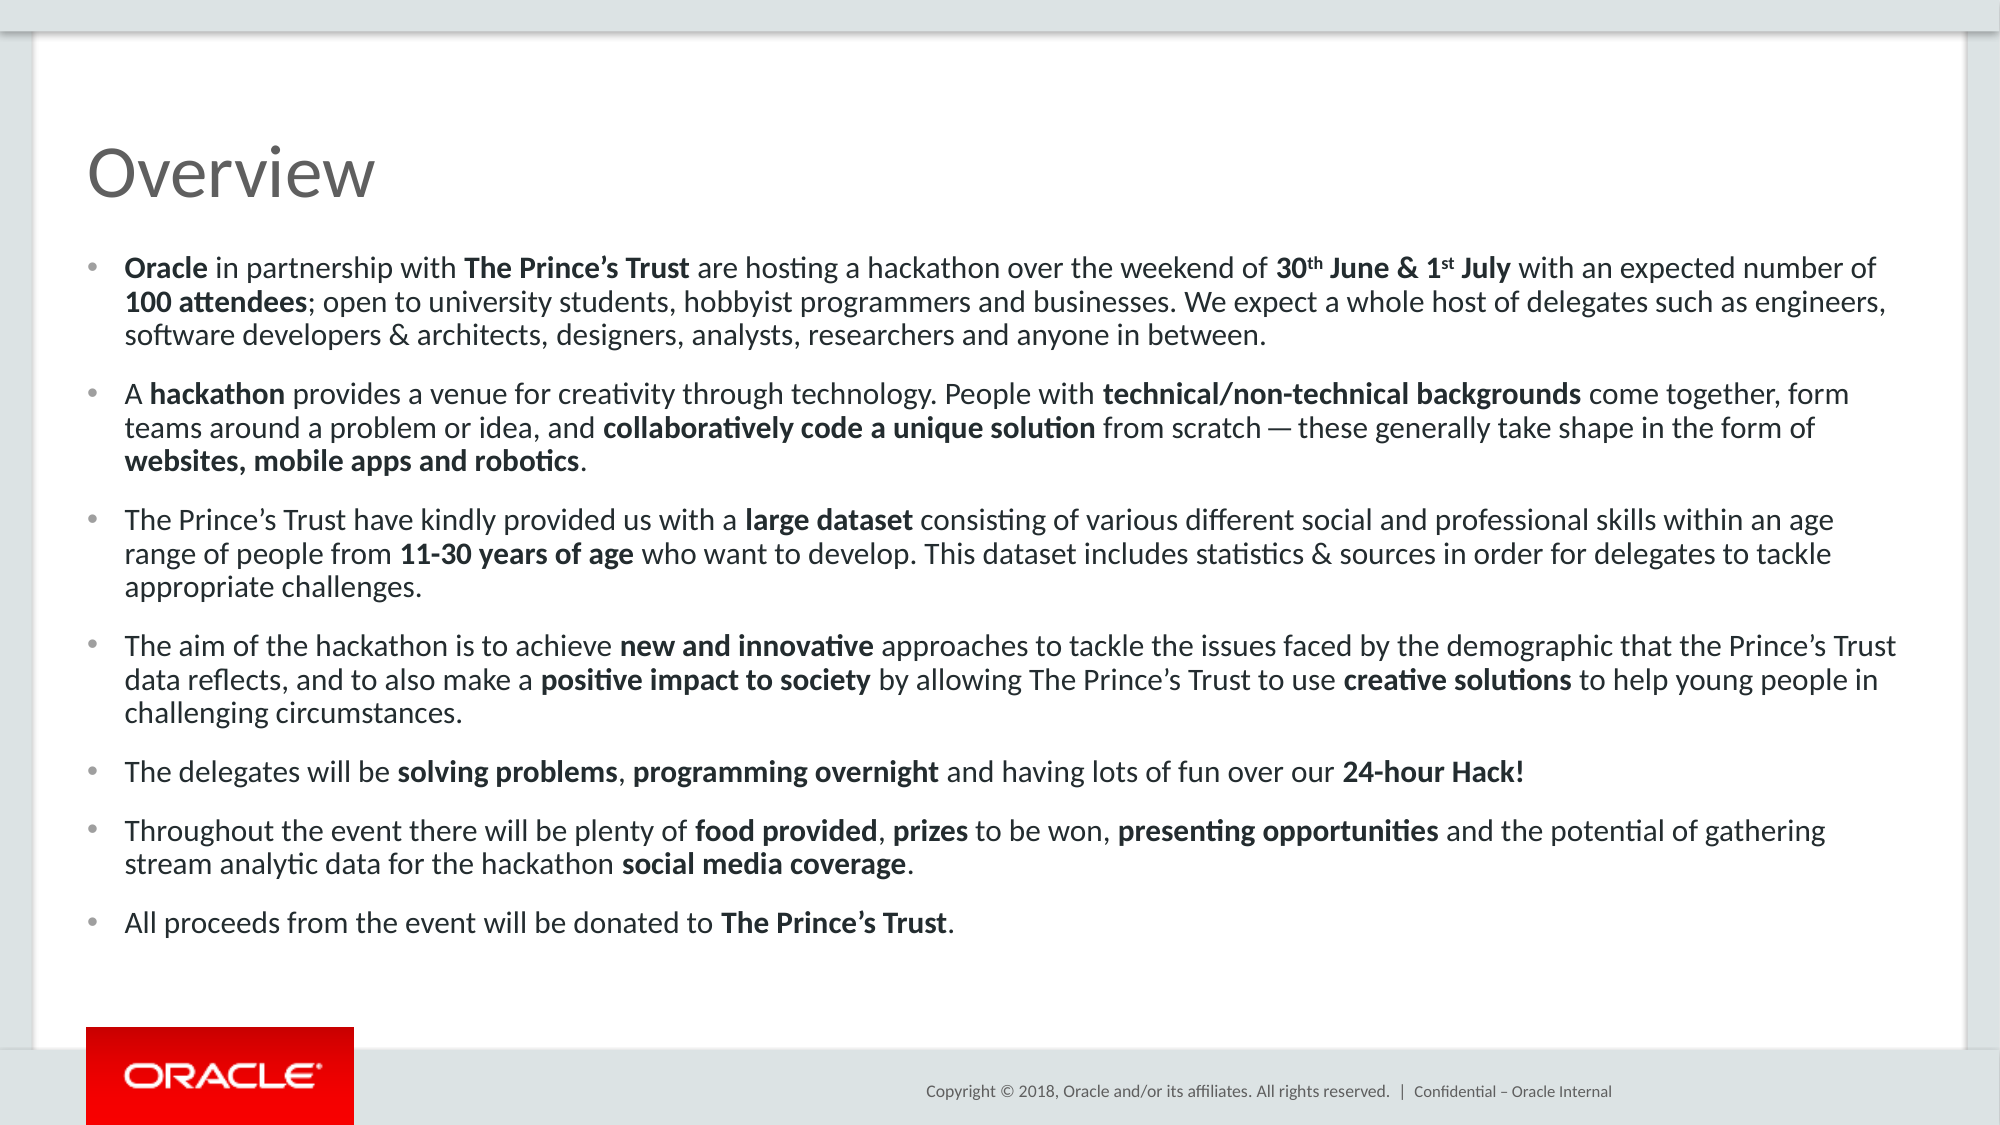

# Overview
Oracle in partnership with The Prince’s Trust are hosting a hackathon over the weekend of 30th June & 1st July with an expected number of 100 attendees; open to university students, hobbyist programmers and businesses. We expect a whole host of delegates such as engineers, software developers & architects, designers, analysts, researchers and anyone in between.
A hackathon provides a venue for creativity through technology. People with technical/non-technical backgrounds come together, form teams around a problem or idea, and collaboratively code a unique solution from scratch — these generally take shape in the form of websites, mobile apps and robotics.
The Prince’s Trust have kindly provided us with a large dataset consisting of various different social and professional skills within an age range of people from 11-30 years of age who want to develop. This dataset includes statistics & sources in order for delegates to tackle appropriate challenges.
The aim of the hackathon is to achieve new and innovative approaches to tackle the issues faced by the demographic that the Prince’s Trust data reflects, and to also make a positive impact to society by allowing The Prince’s Trust to use creative solutions to help young people in challenging circumstances.
The delegates will be solving problems, programming overnight and having lots of fun over our 24-hour Hack!
Throughout the event there will be plenty of food provided, prizes to be won, presenting opportunities and the potential of gathering stream analytic data for the hackathon social media coverage.
All proceeds from the event will be donated to The Prince’s Trust.

Confidential – Oracle Internal